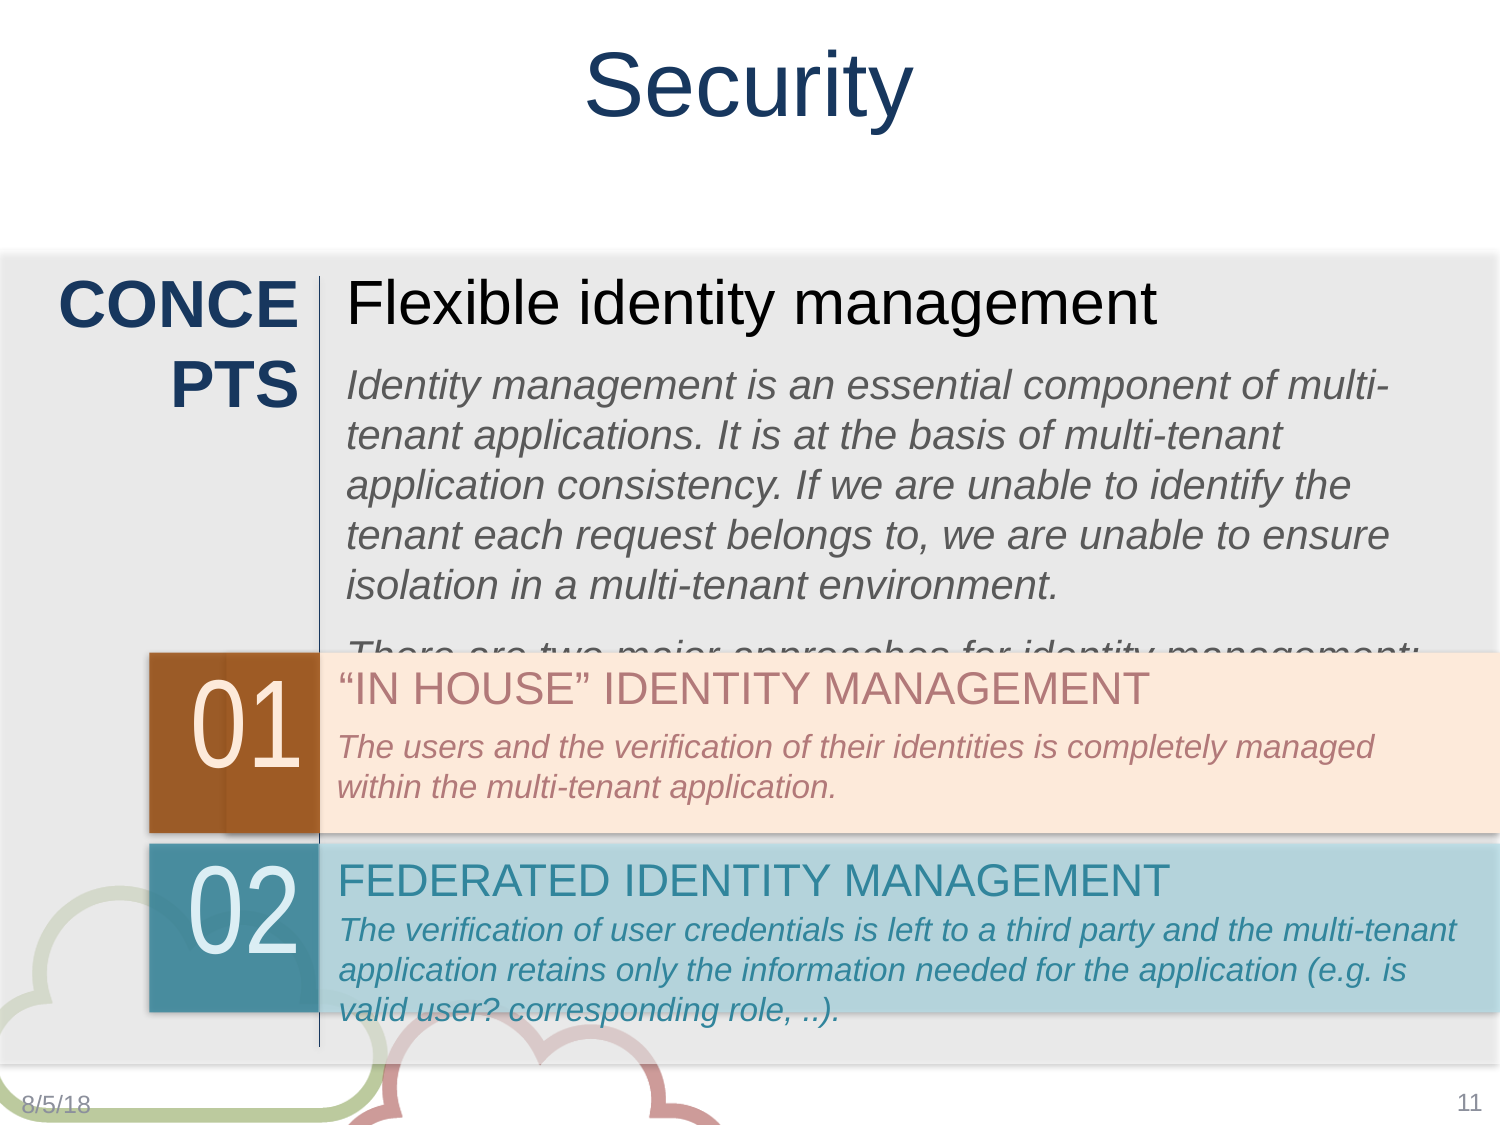

# Security

CONCEPTS
Flexible identity management
Identity management is an essential component of multi-tenant applications. It is at the basis of multi-tenant application consistency. If we are unable to identify the tenant each request belongs to, we are unable to ensure isolation in a multi-tenant environment.
There are two major approaches for identity management:
01

“IN HOUSE” IDENTITY MANAGEMENT
The users and the verification of their identities is completely managed within the multi-tenant application.
02

FEDERATED IDENTITY MANAGEMENT
The verification of user credentials is left to a third party and the multi-tenant application retains only the information needed for the application (e.g. is valid user? corresponding role, ..).
11
8/5/18